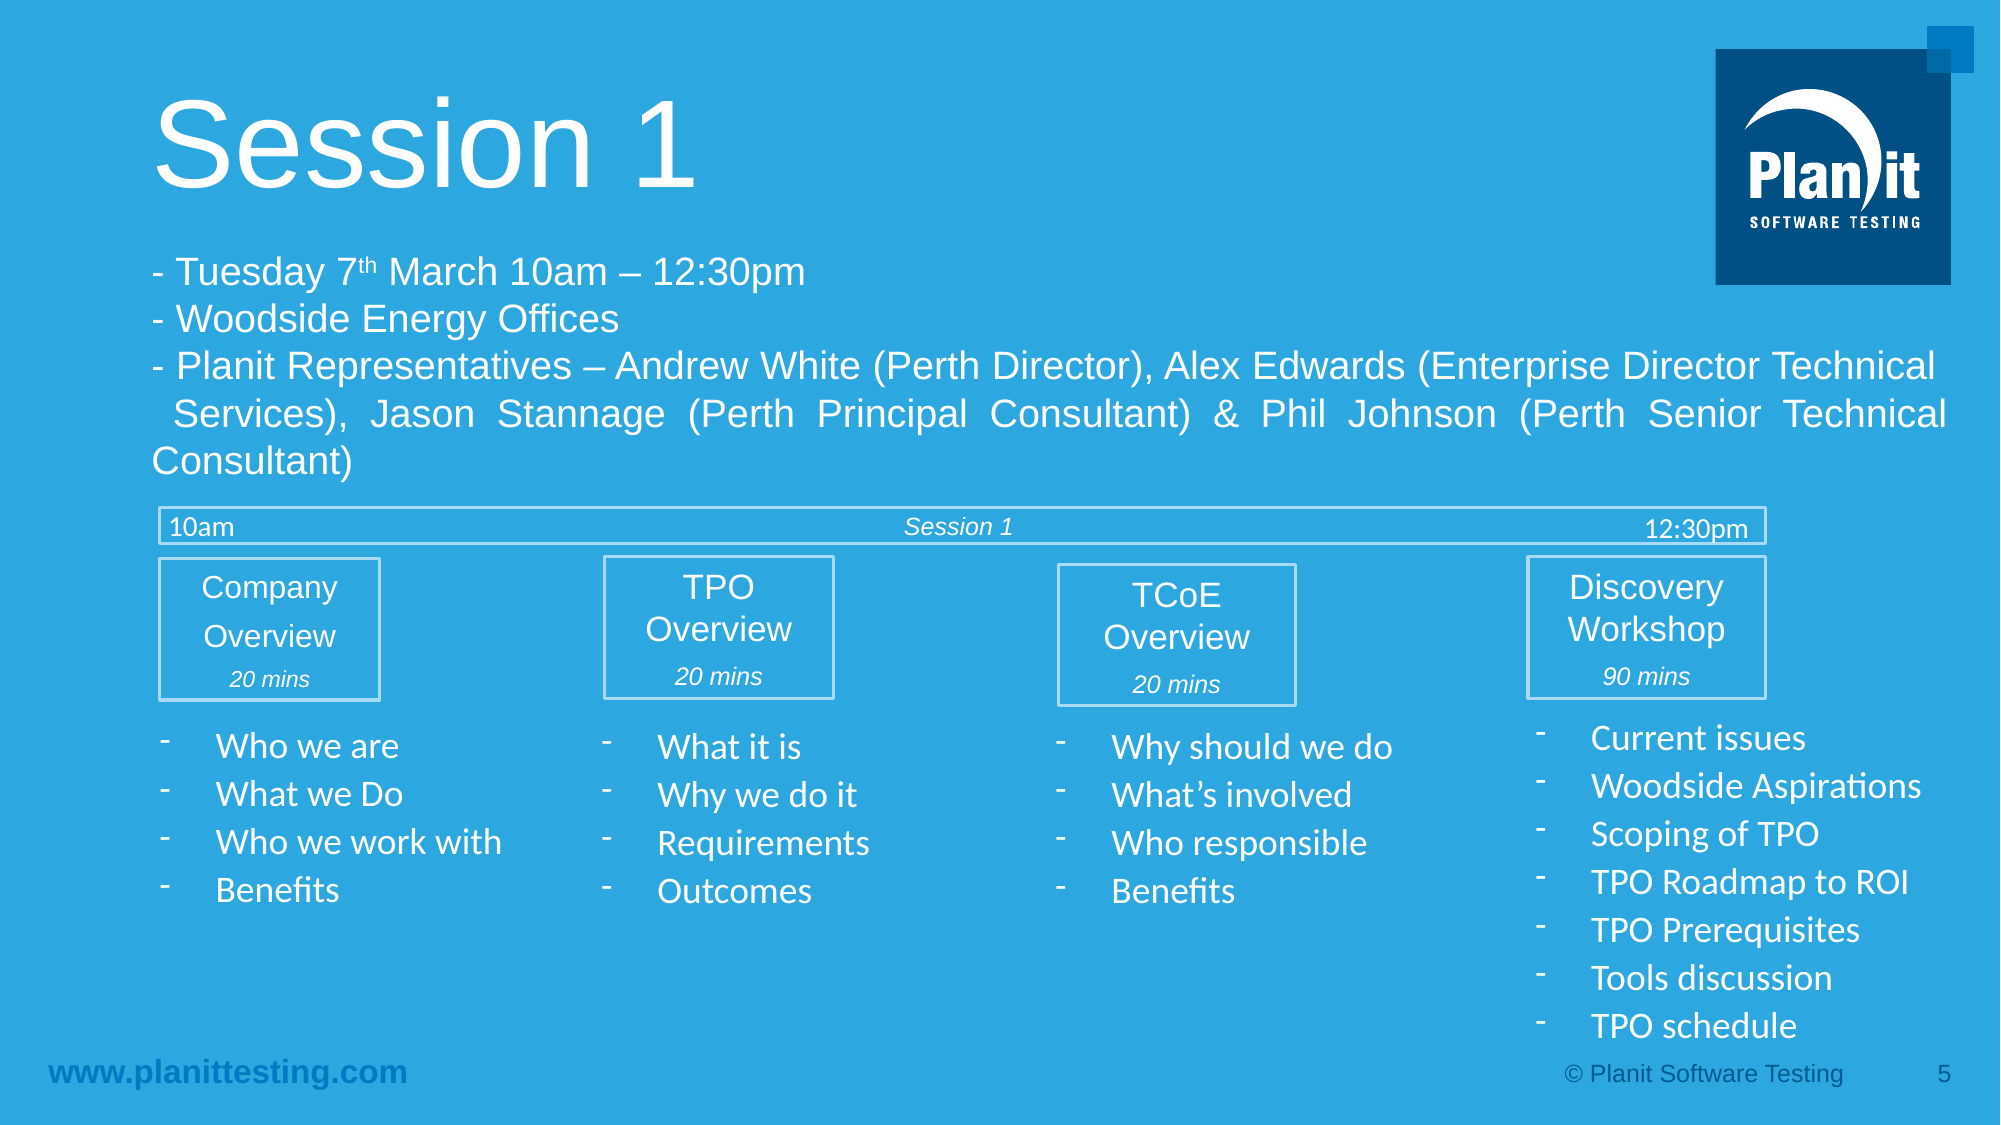

# Session 1
- Tuesday 7th March 10am – 12:30pm
- Woodside Energy Offices
- Planit Representatives – Andrew White (Perth Director), Alex Edwards (Enterprise Director Technical   Services), Jason Stannage (Perth Principal Consultant) & Phil Johnson (Perth Senior Technical Consultant)

10am
12:30pm
Session 1
TPO Overview
20 mins
Discovery Workshop
90 mins
Company
Overview
20 mins
TCoE Overview
20 mins
Current issues
Woodside Aspirations
Scoping of TPO
TPO Roadmap to ROI
TPO Prerequisites
Tools discussion
TPO schedule
Who we are
What we Do
Who we work with
Benefits
What it is
Why we do it
Requirements
Outcomes
Why should we do
What’s involved
Who responsible
Benefits
© Planit Software Testing
5